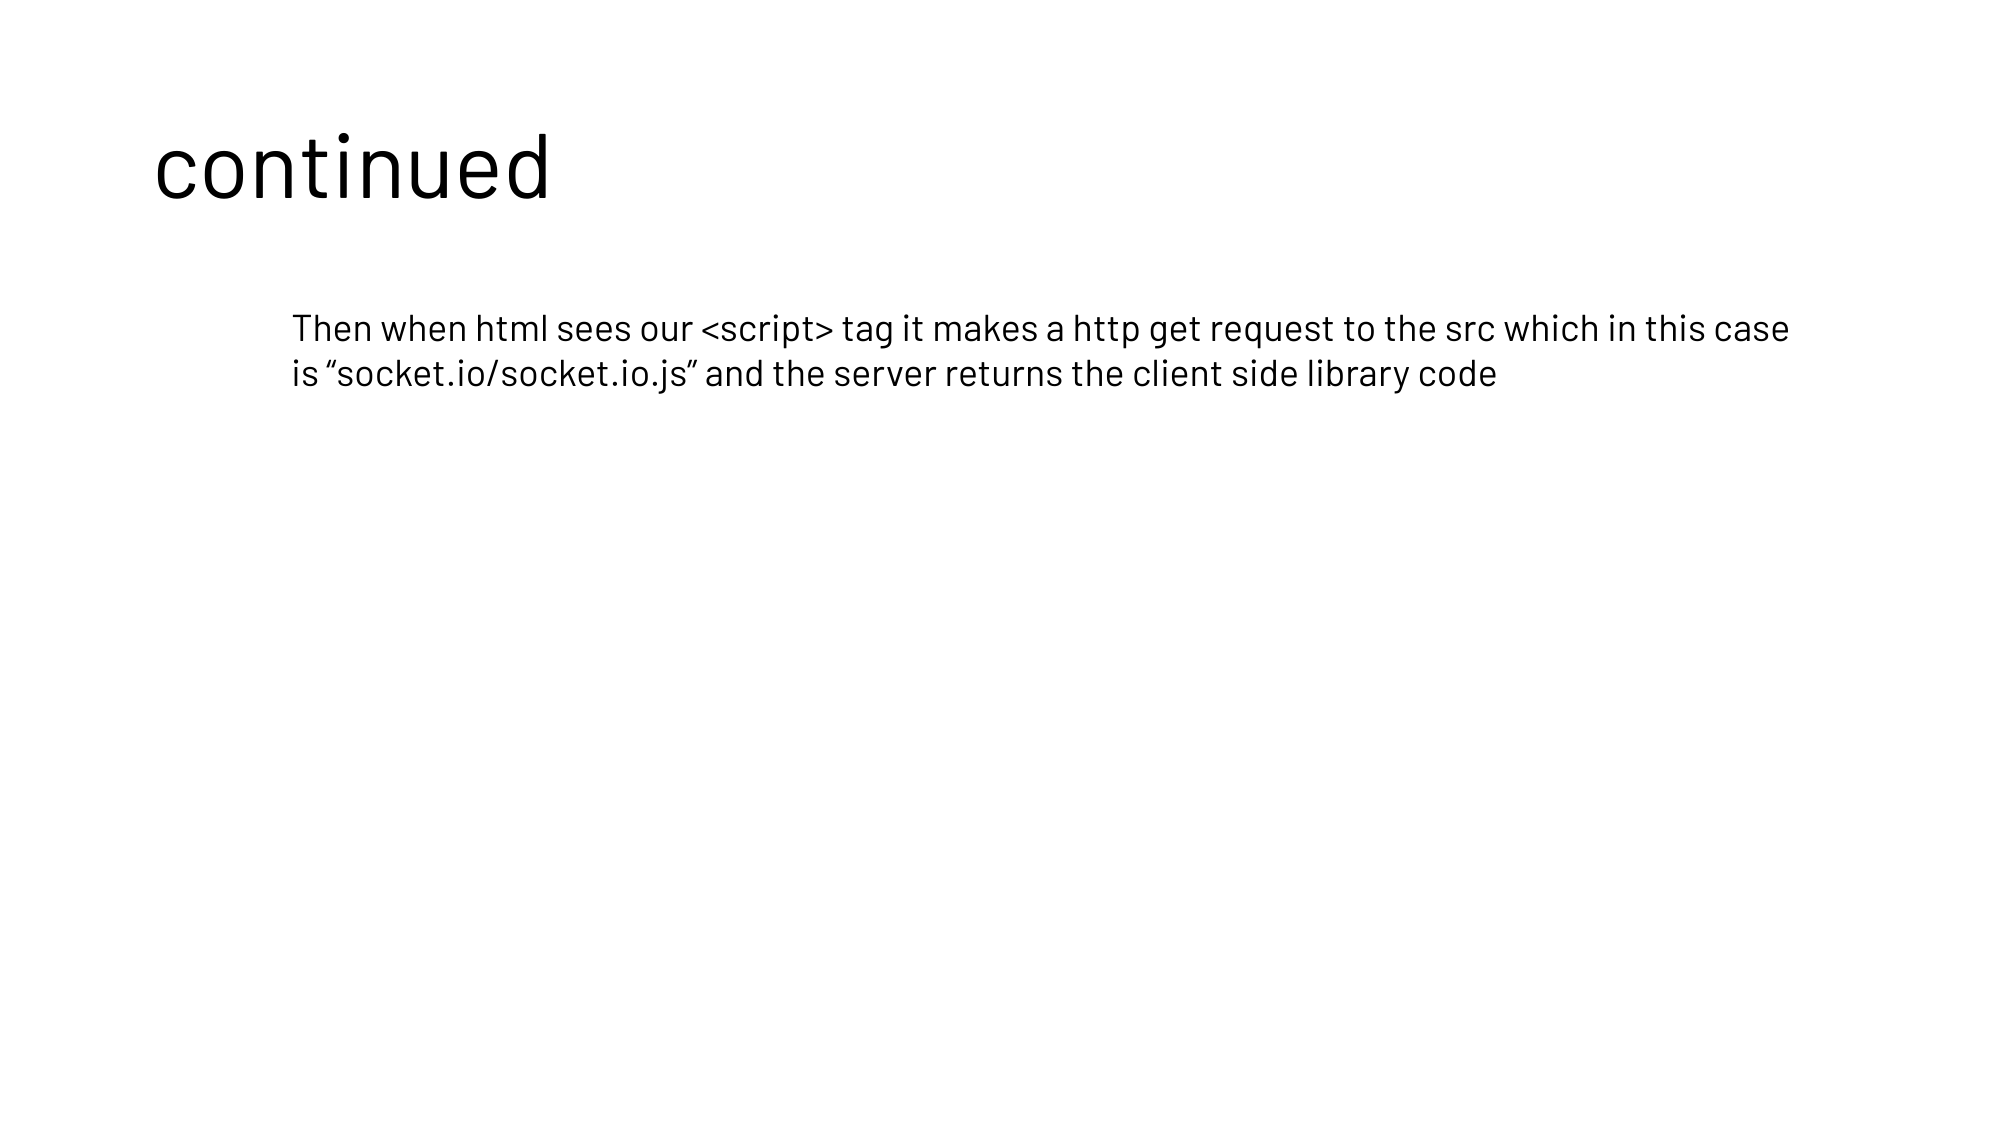

# continued
Then when html sees our <script> tag it makes a http get request to the src which in this case is “socket.io/socket.io.js” and the server returns the client side library code